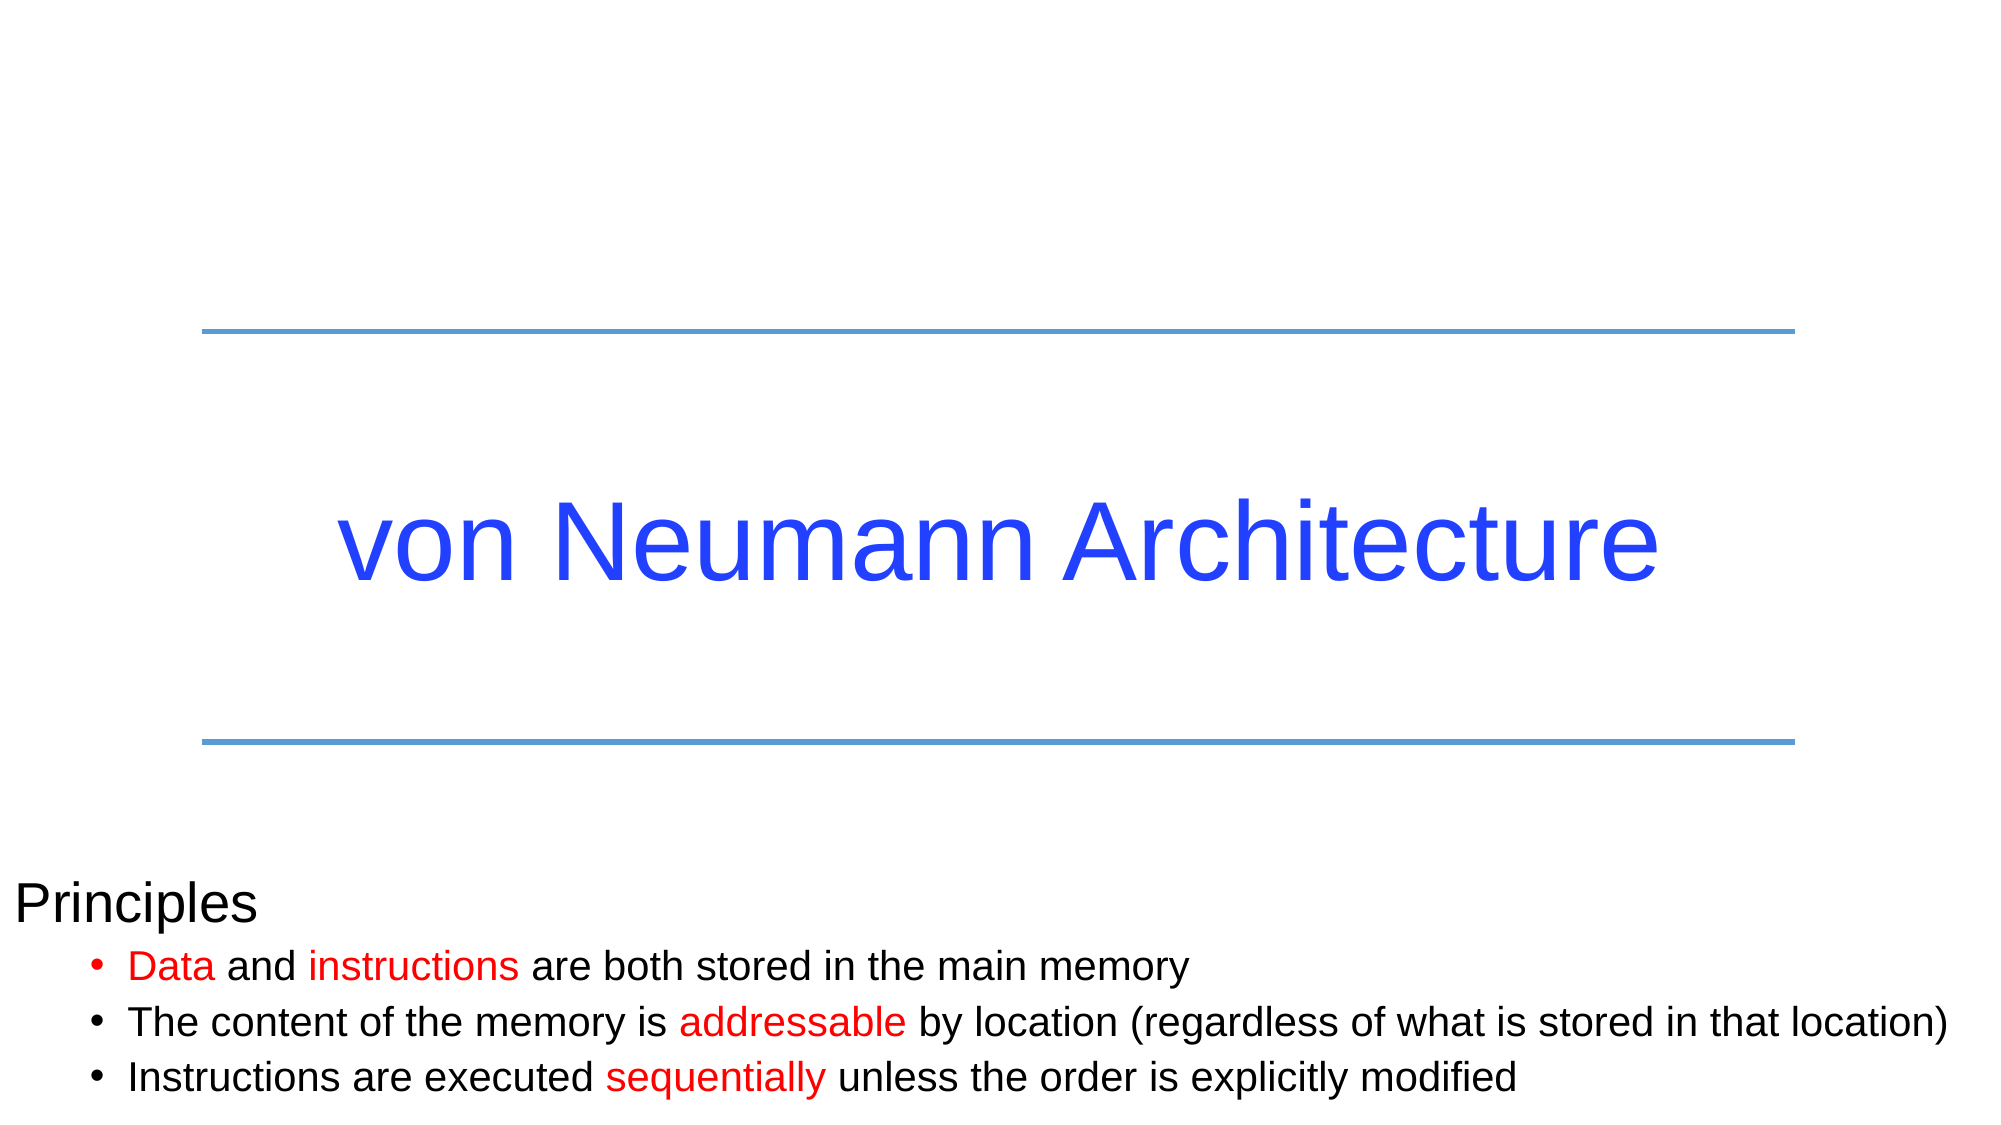

von Neumann Architecture
Principles
Data and instructions are both stored in the main memory
The content of the memory is addressable by location (regardless of what is stored in that location)
Instructions are executed sequentially unless the order is explicitly modified